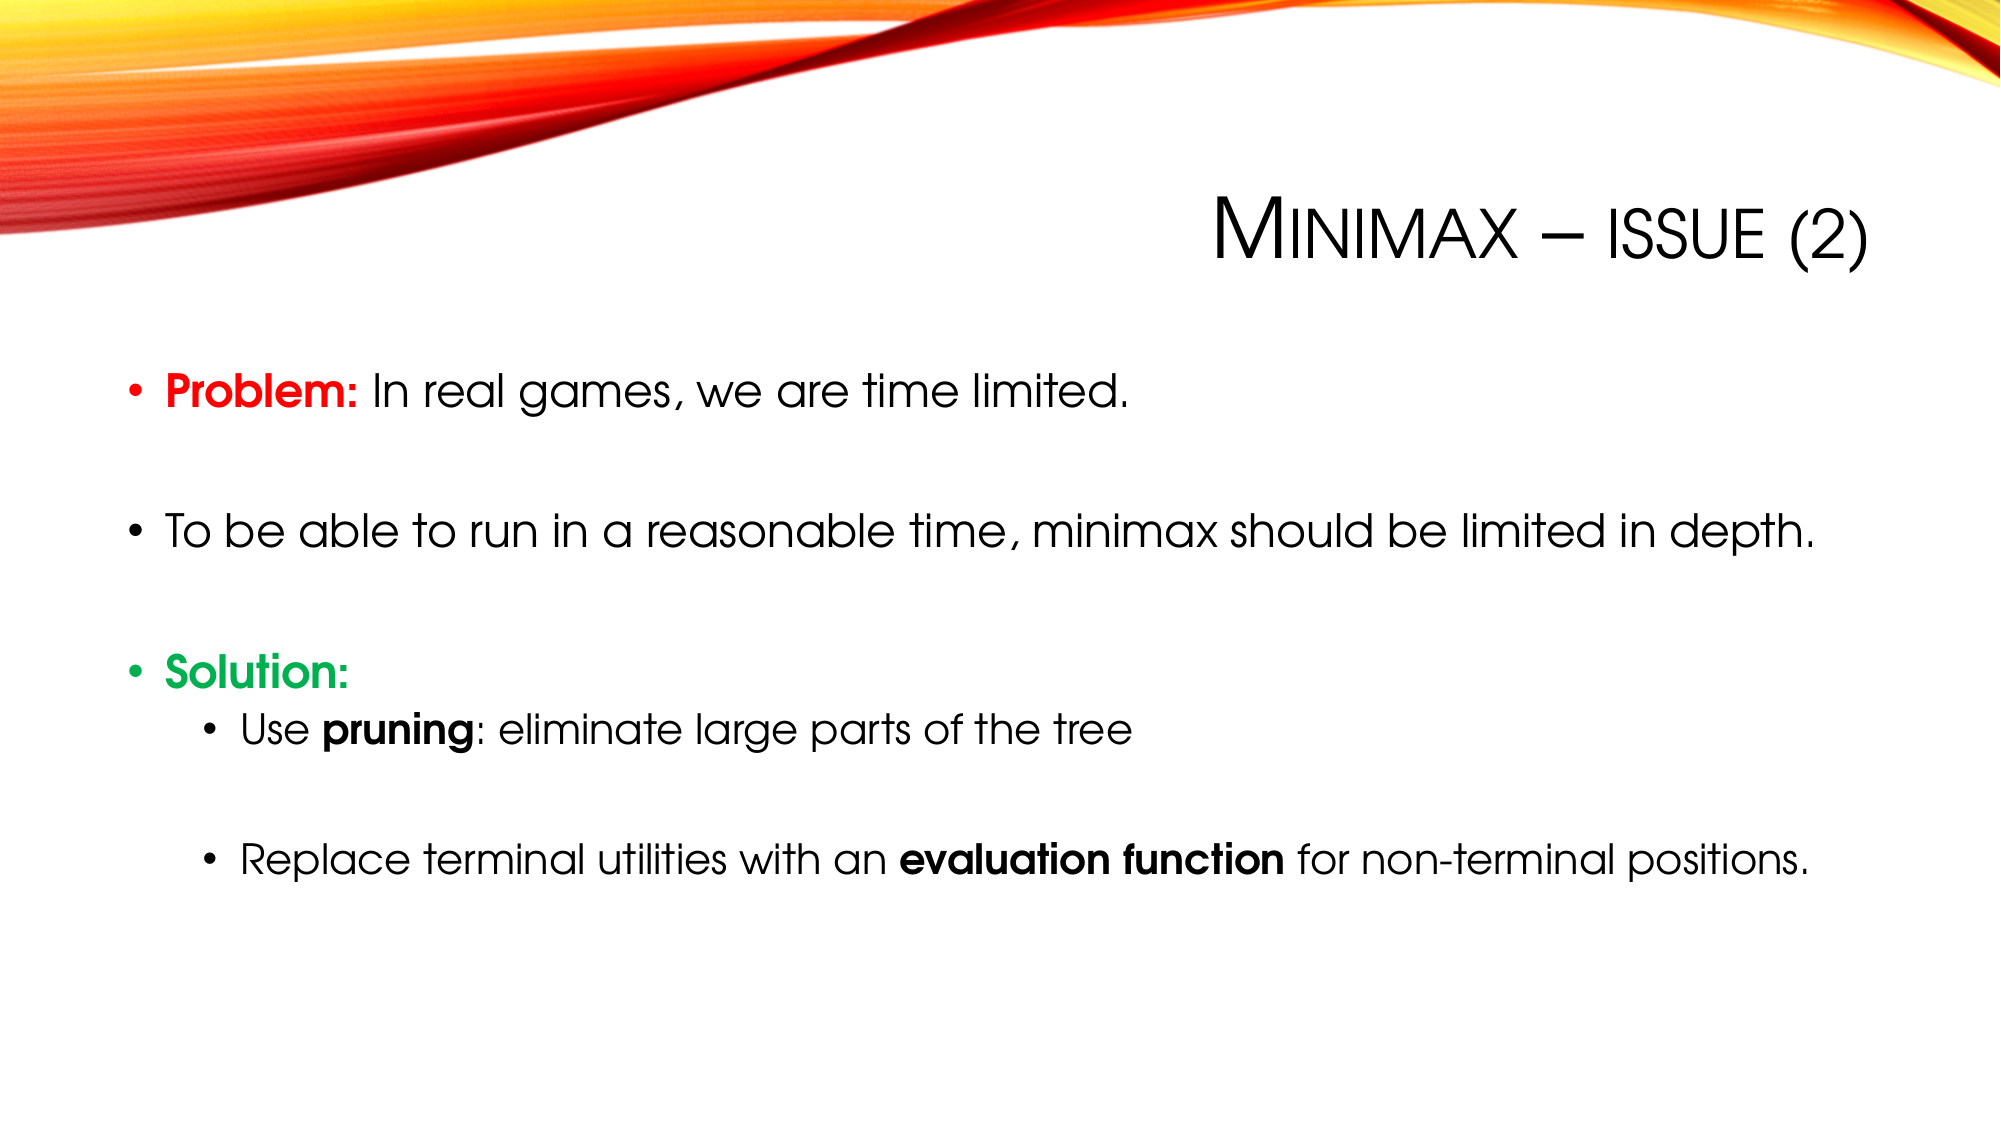

# Minimax – issue (2)
Problem: In real games, we are time limited.

To be able to run in a reasonable time, minimax should be limited in depth.

Solution:
Use pruning: eliminate large parts of the tree

Replace terminal utilities with an evaluation function for non-terminal positions.